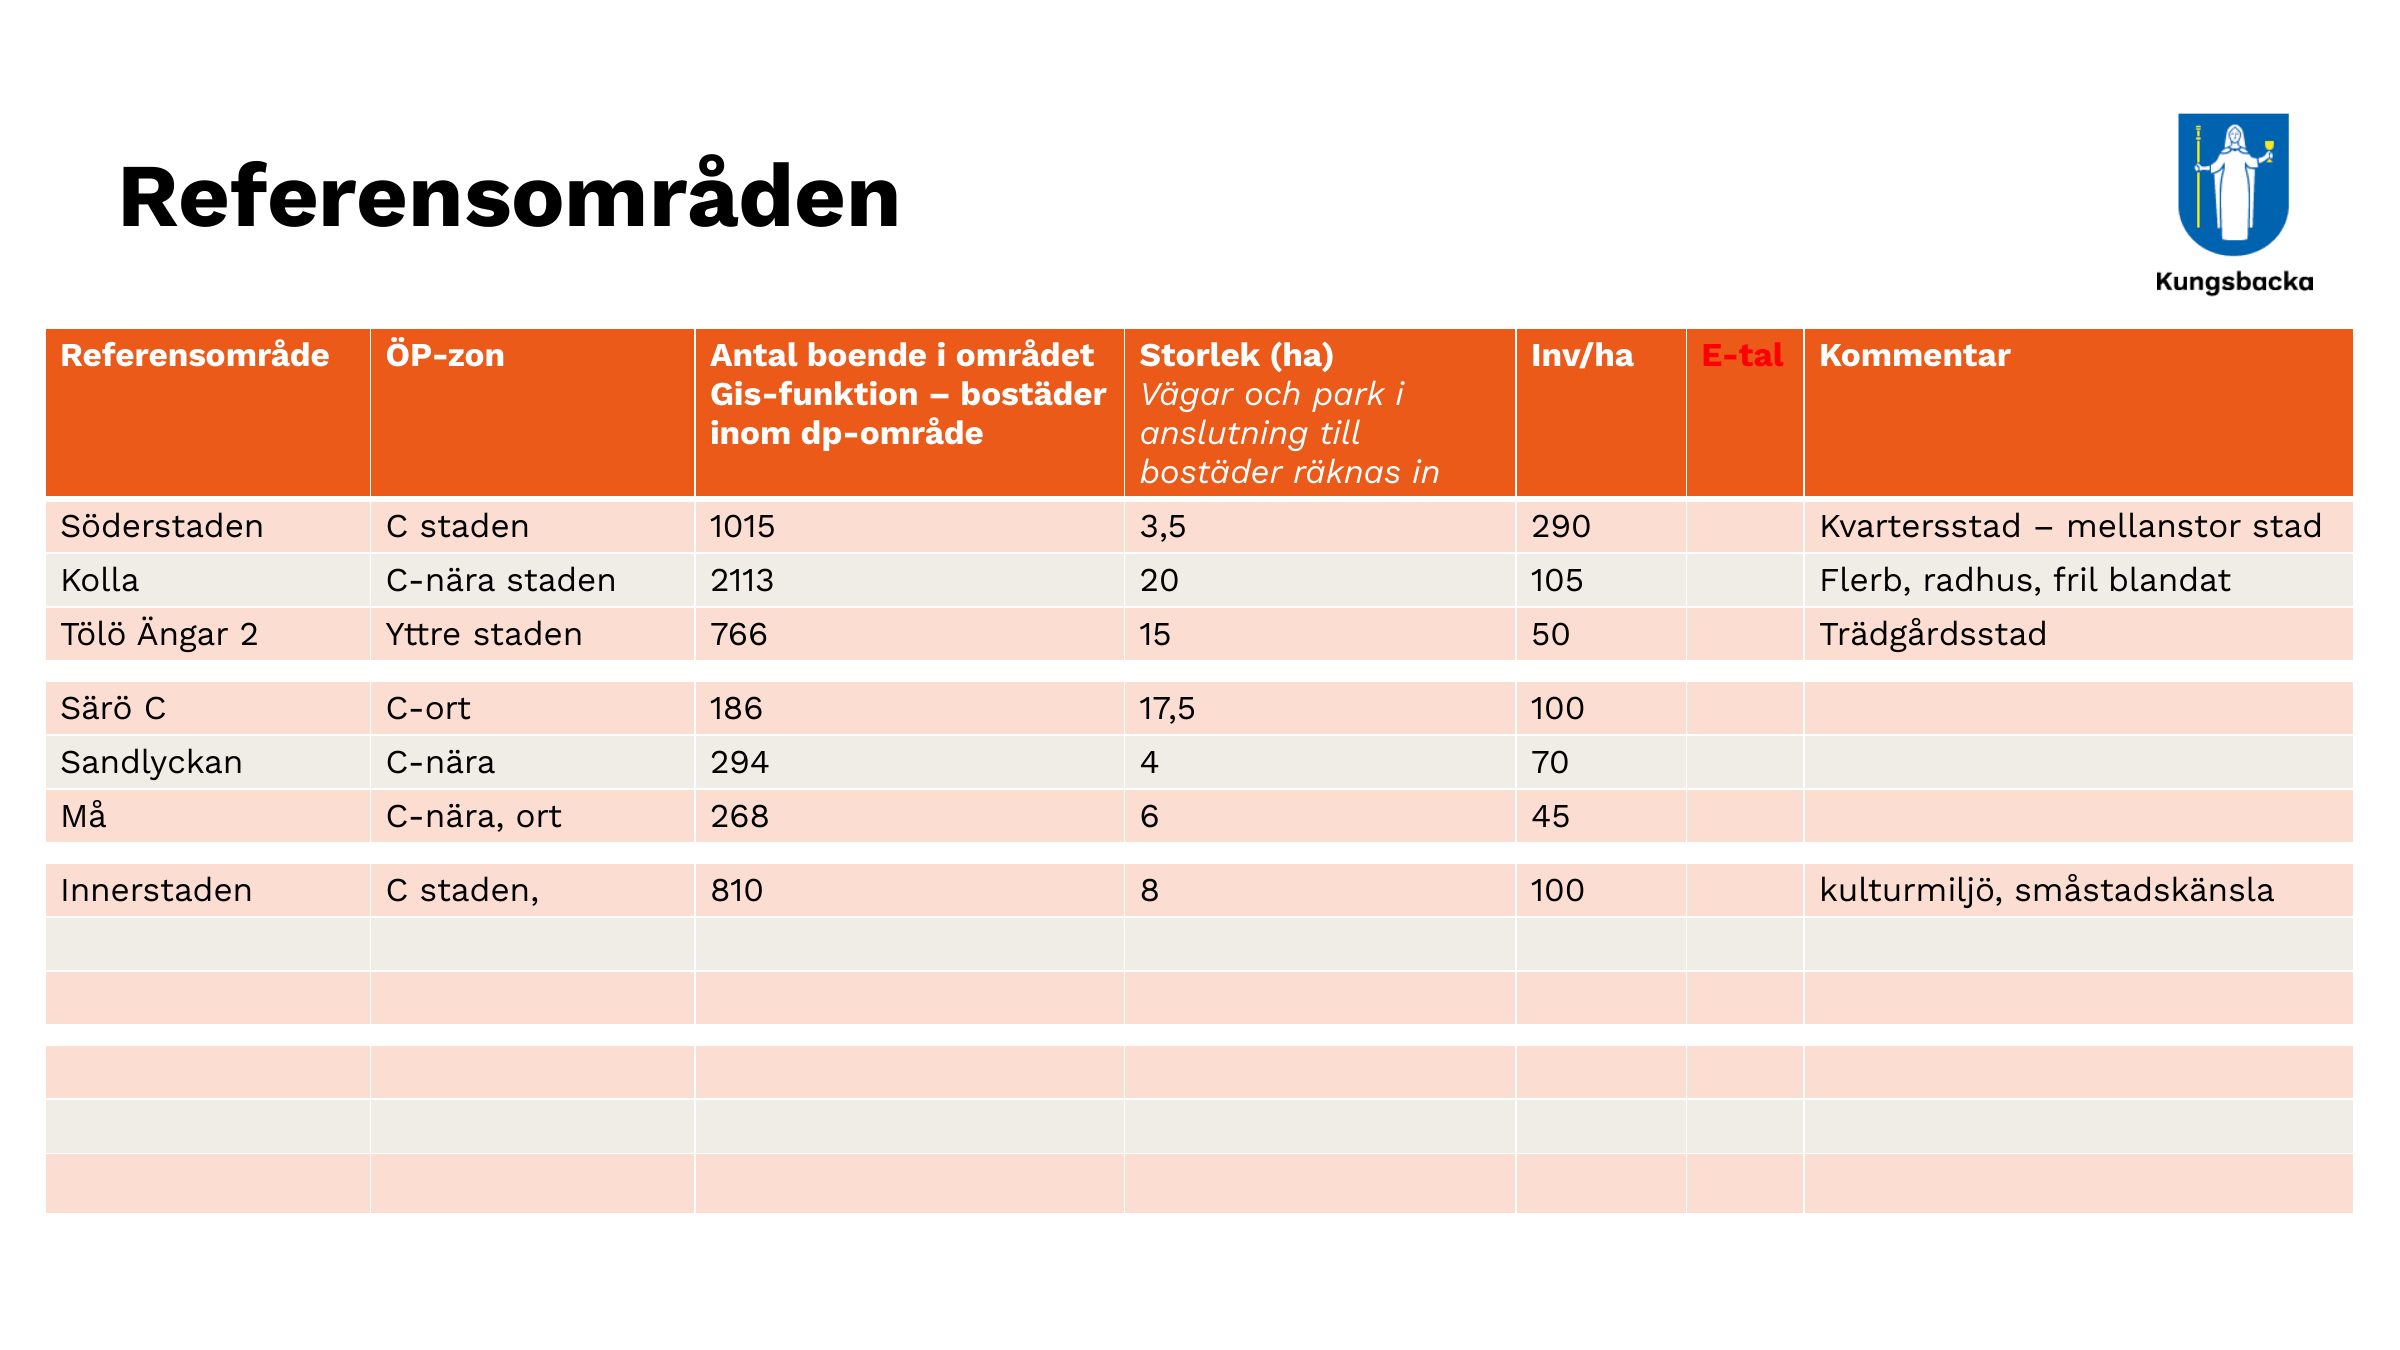

# Referensområden
| Referensområde | ÖP-zon | Antal boende i området Gis-funktion – bostäder inom dp-område | Storlek (ha) Vägar och park i anslutning till bostäder räknas in | Inv/ha | E-tal | Kommentar |
| --- | --- | --- | --- | --- | --- | --- |
| Söderstaden | C staden | 1015 | 3,5 | 290 |  | Kvartersstad – mellanstor stad |
| Kolla | C-nära staden | 2113 | 20 | 105 |  | Flerb, radhus, fril blandat |
| Tölö Ängar 2 | Yttre staden | 766 | 15 | 50 |  | Trädgårdsstad |
|  |  |  |  |  |  |  |
| Särö C | C-ort | 186 | 17,5 | 100 |  |  |
| Sandlyckan | C-nära | 294 | 4 | 70 |  |  |
| Må | C-nära, ort | 268 | 6 | 45 |  |  |
|  |  |  |  |  |  |  |
| Innerstaden | C staden, | 810 | 8 | 100 |  | kulturmiljö, småstadskänsla |
|  |  |  |  |  |  |  |
|  |  |  |  |  |  |  |
|  |  |  |  |  |  |  |
|  |  |  |  |  |  |  |
|  |  |  |  |  |  |  |
|  |  |  |  |  |  |  |
Tölö 2 45